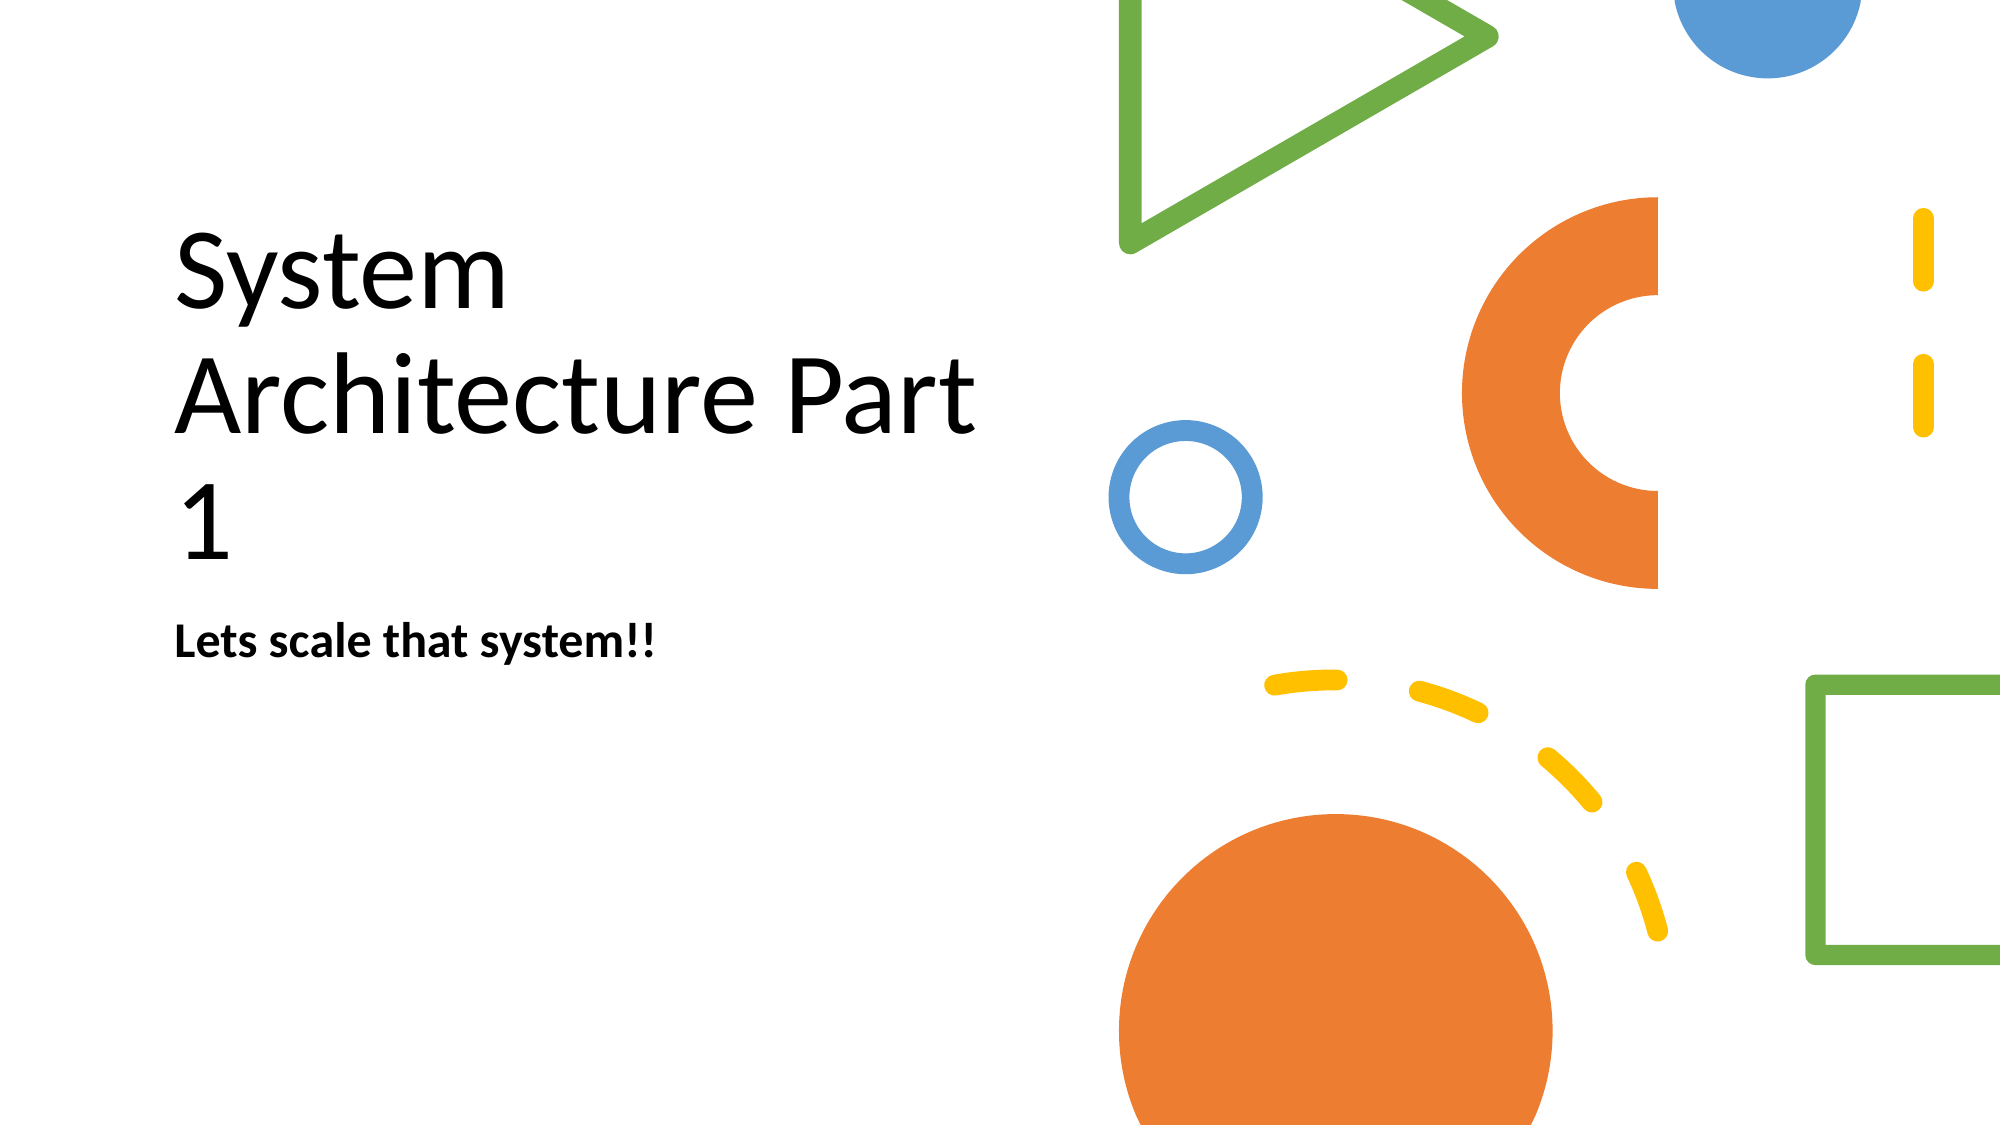

# System Architecture Part 1

Lets scale that system!!